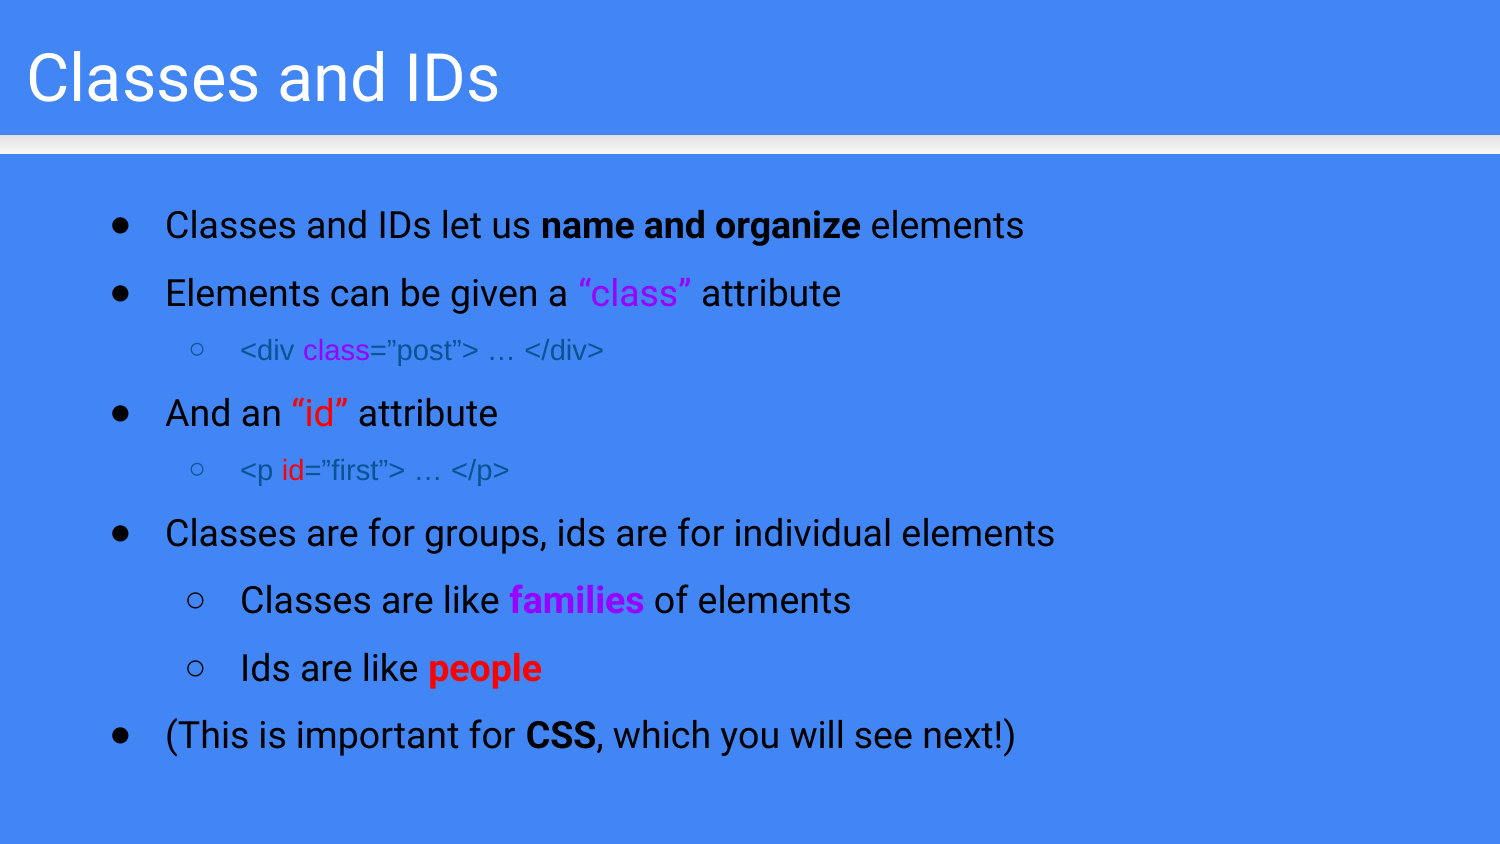

Classes and IDs
Classes and IDs let us name and organize elements
Elements can be given a “class” attribute
<div class=”post”> … </div>
And an “id” attribute
<p id=”first”> … </p>
Classes are for groups, ids are for individual elements
Classes are like families of elements
Ids are like people
(This is important for CSS, which you will see next!)